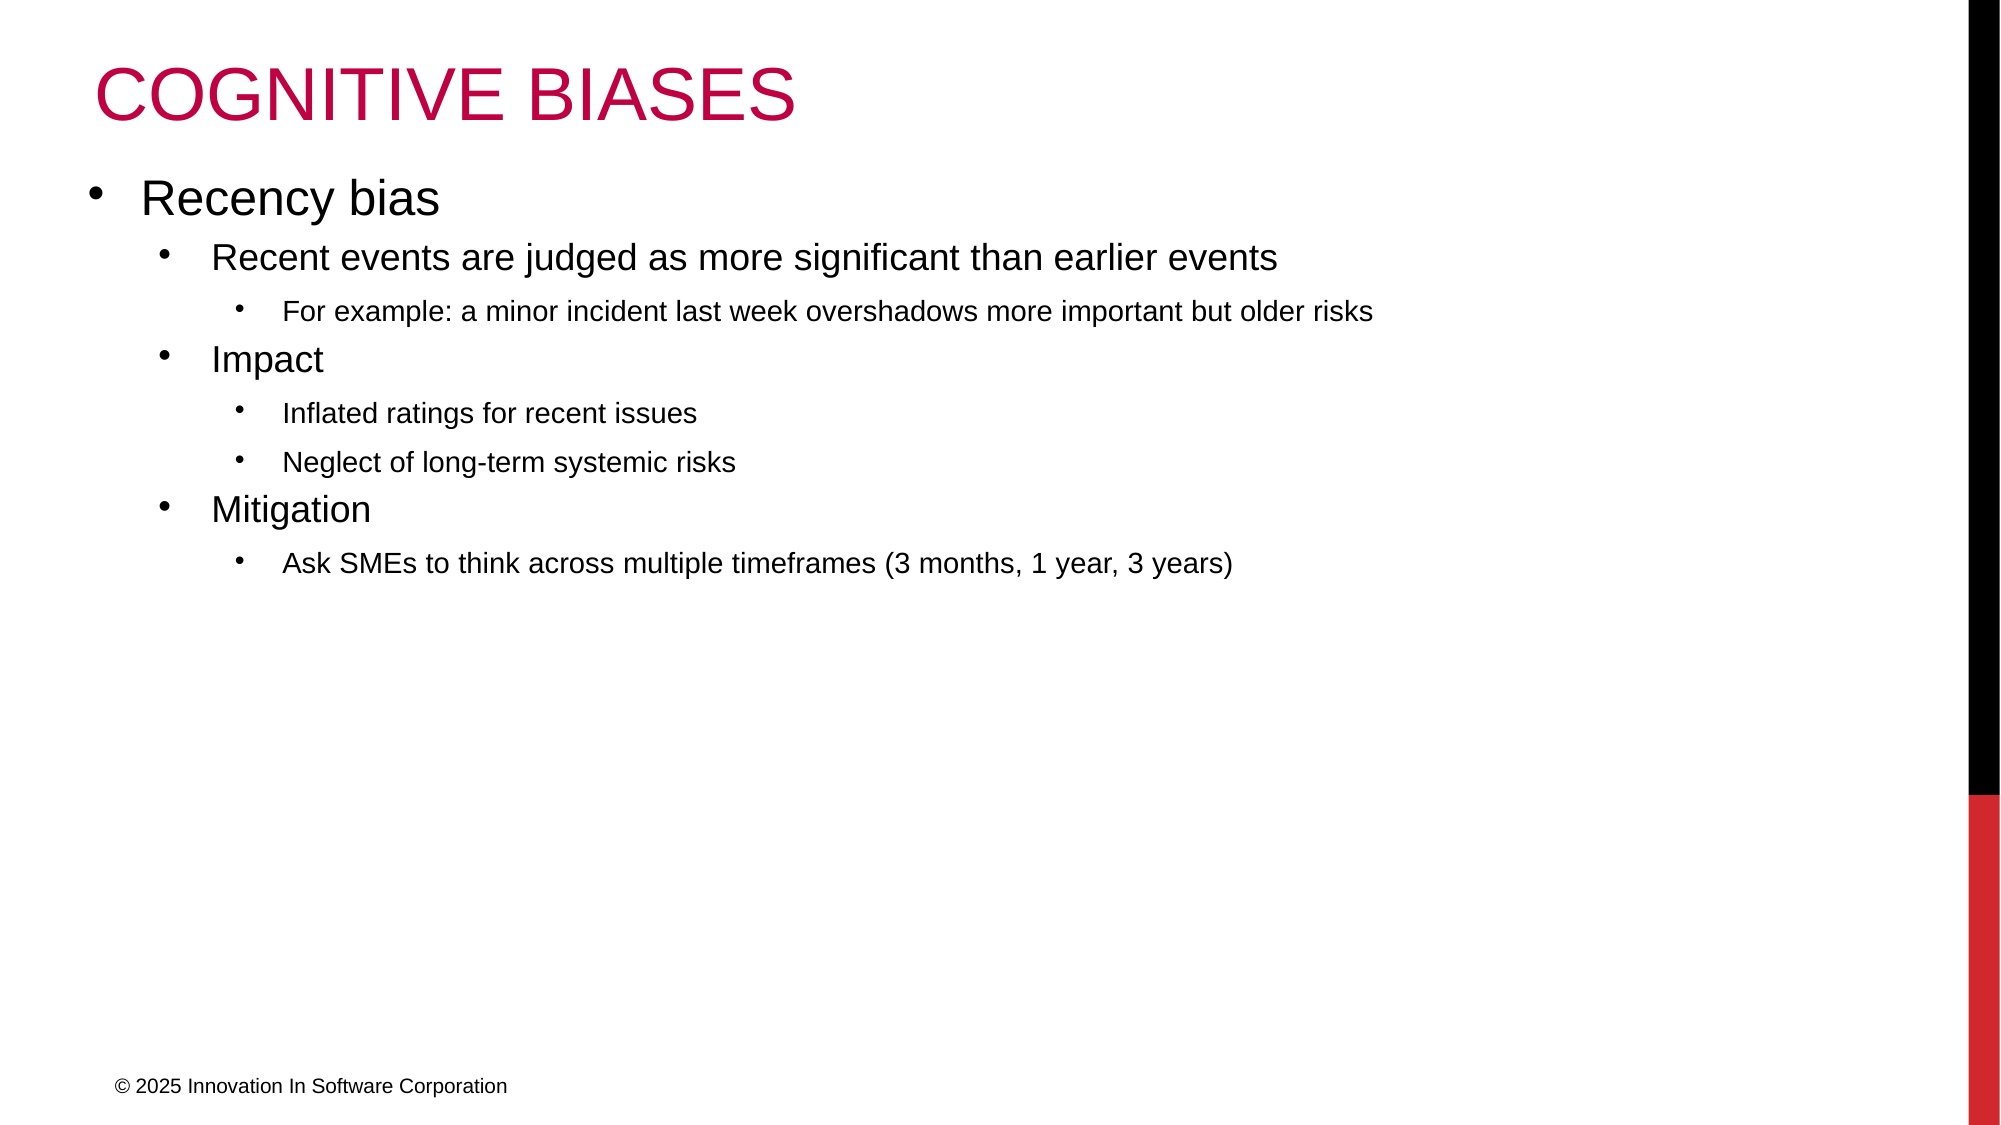

# Cognitive biases
Recency bias
Recent events are judged as more significant than earlier events
For example: a minor incident last week overshadows more important but older risks
Impact
Inflated ratings for recent issues
Neglect of long-term systemic risks
Mitigation
Ask SMEs to think across multiple timeframes (3 months, 1 year, 3 years)
© 2025 Innovation In Software Corporation